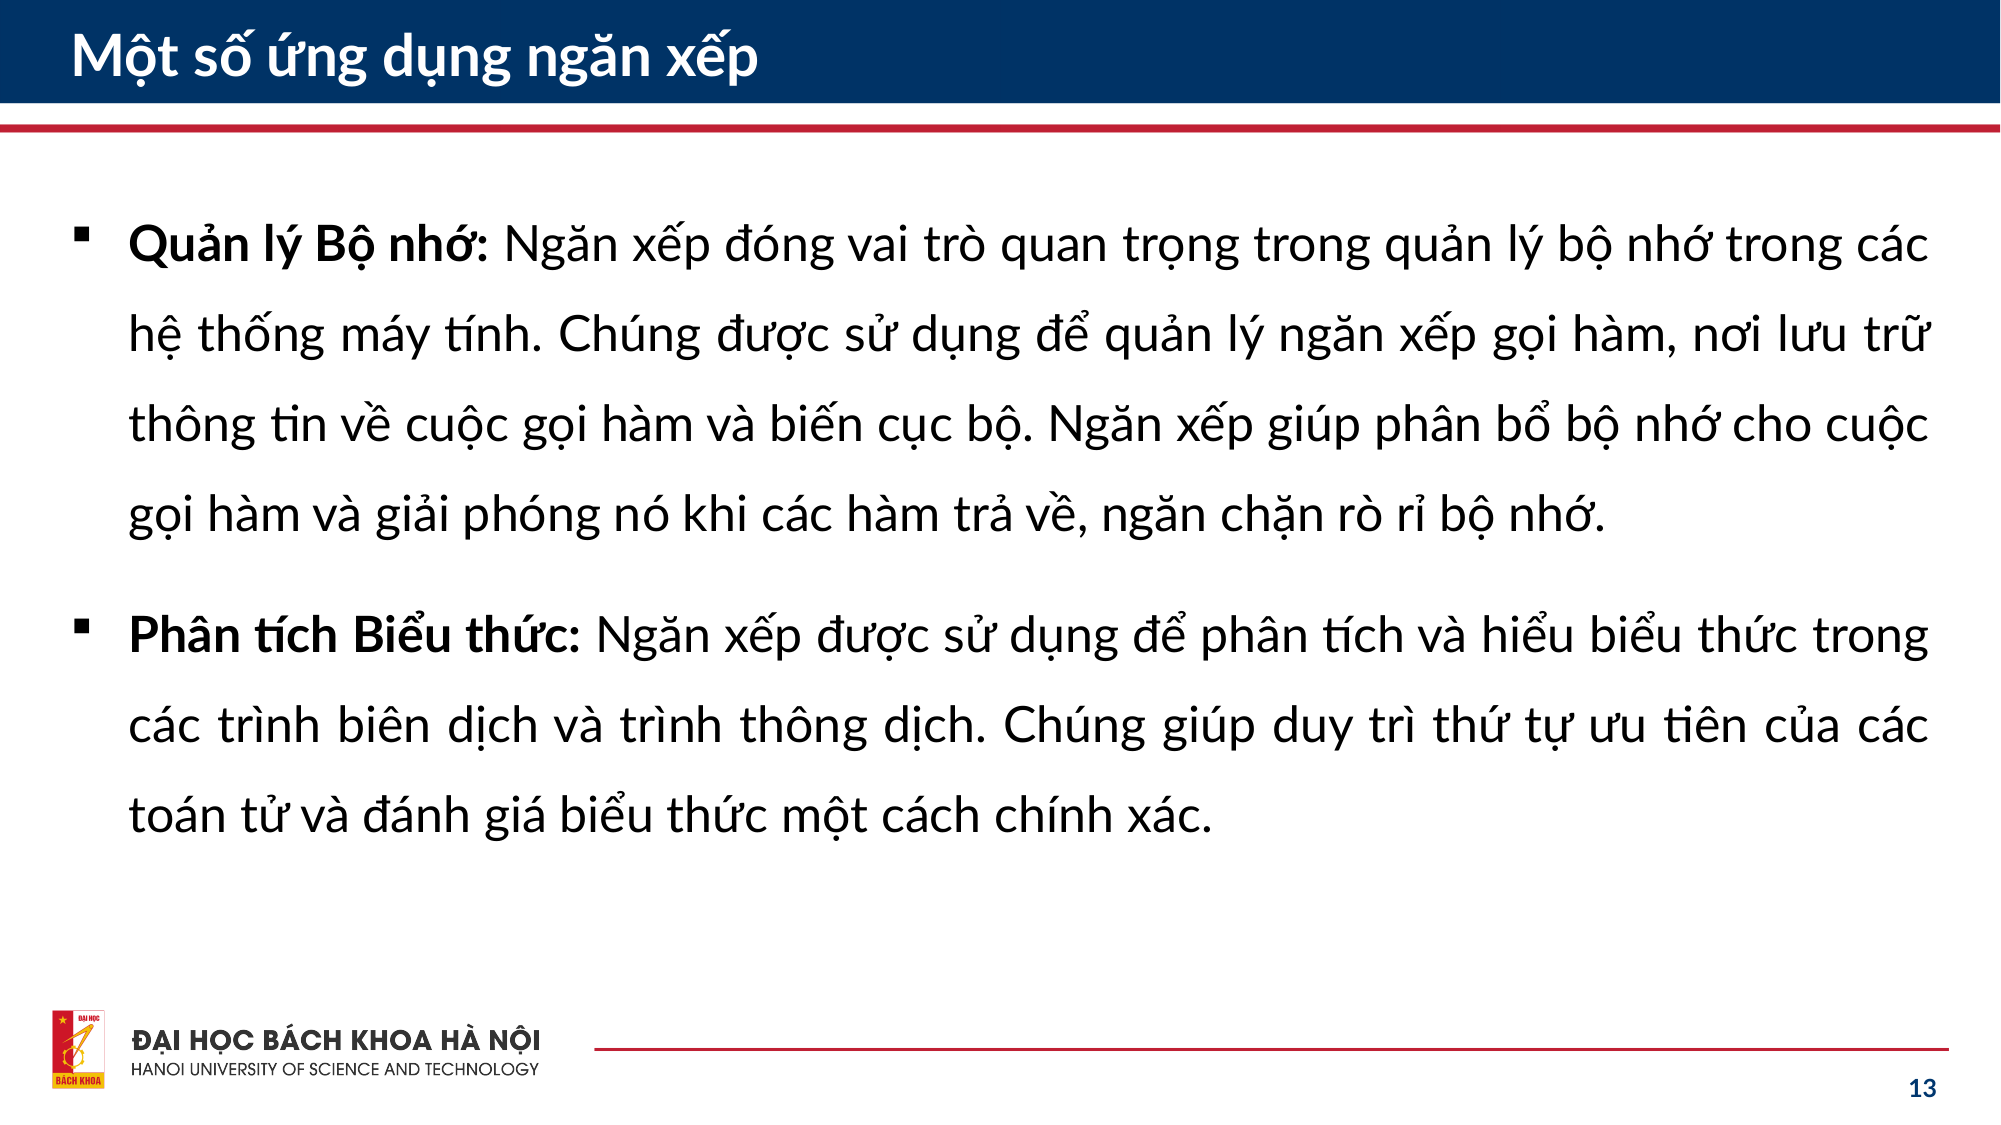

# Một số ứng dụng ngăn xếp
Quản lý Bộ nhớ: Ngăn xếp đóng vai trò quan trọng trong quản lý bộ nhớ trong các hệ thống máy tính. Chúng được sử dụng để quản lý ngăn xếp gọi hàm, nơi lưu trữ thông tin về cuộc gọi hàm và biến cục bộ. Ngăn xếp giúp phân bổ bộ nhớ cho cuộc gọi hàm và giải phóng nó khi các hàm trả về, ngăn chặn rò rỉ bộ nhớ.
Phân tích Biểu thức: Ngăn xếp được sử dụng để phân tích và hiểu biểu thức trong các trình biên dịch và trình thông dịch. Chúng giúp duy trì thứ tự ưu tiên của các toán tử và đánh giá biểu thức một cách chính xác.
13